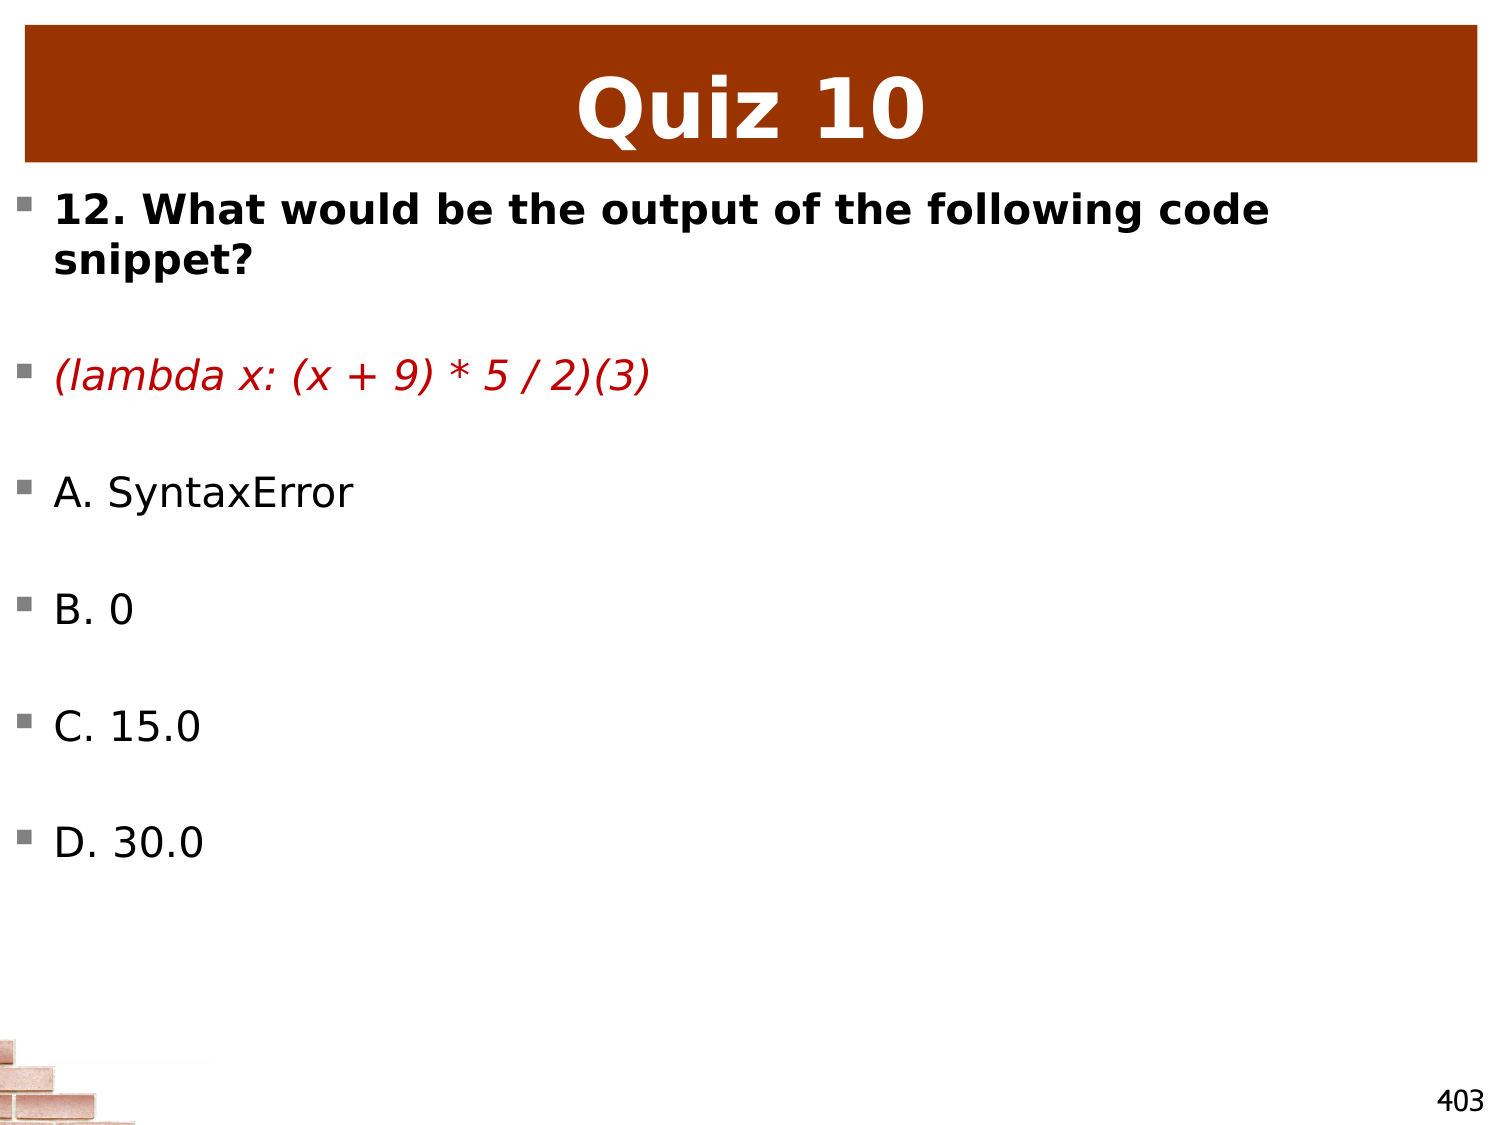

# Quiz 10
12. What would be the output of the following code snippet?

(lambda x: (x + 9) * 5 / 2)(3)

A. SyntaxError

B. 0

C. 15.0

D. 30.0
403